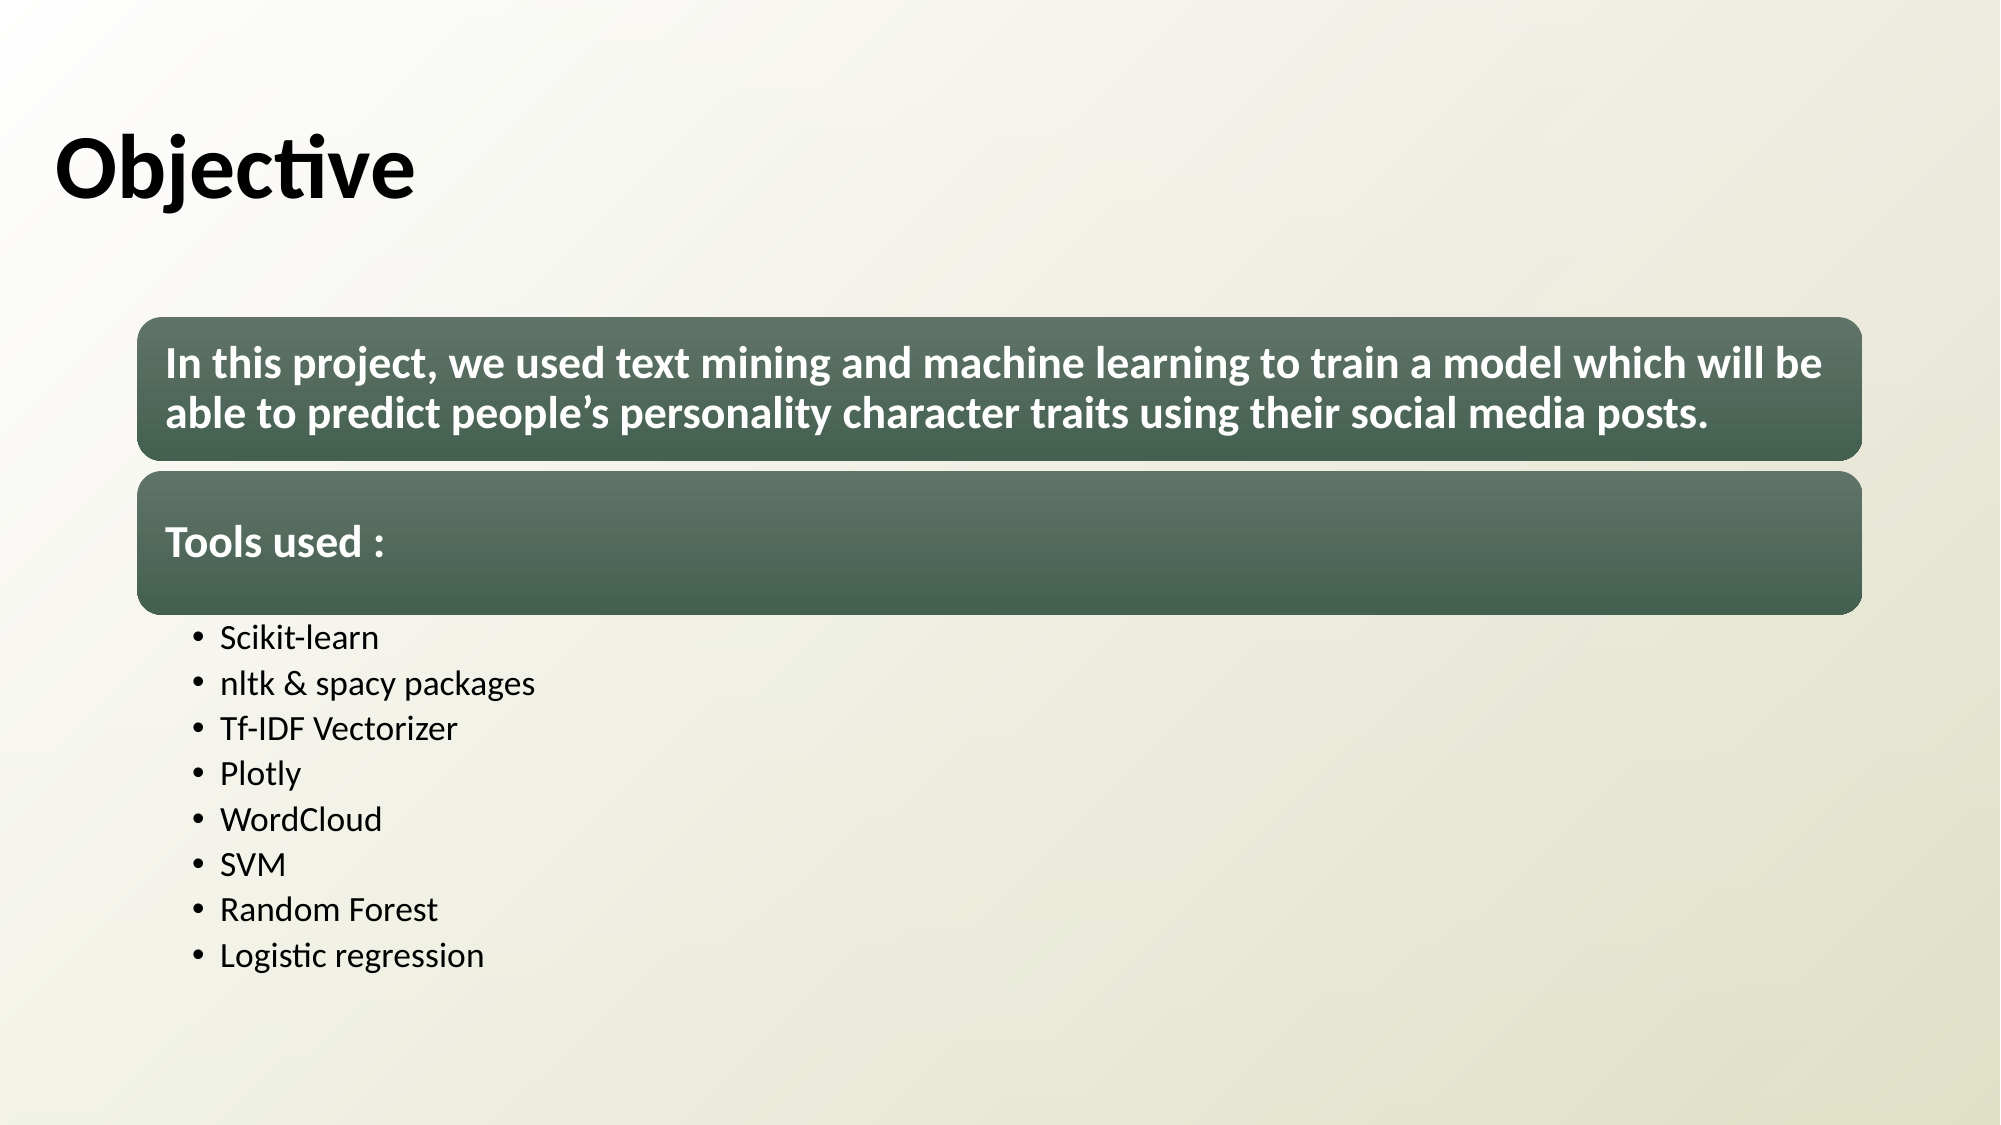

# Objective
In this project, we used text mining and machine learning to train a model which will be able to predict people’s personality character traits using their social media posts.
Tools used :
Scikit-learn
nltk & spacy packages
Tf-IDF Vectorizer
Plotly
WordCloud
SVM
Random Forest
﻿Logistic regression